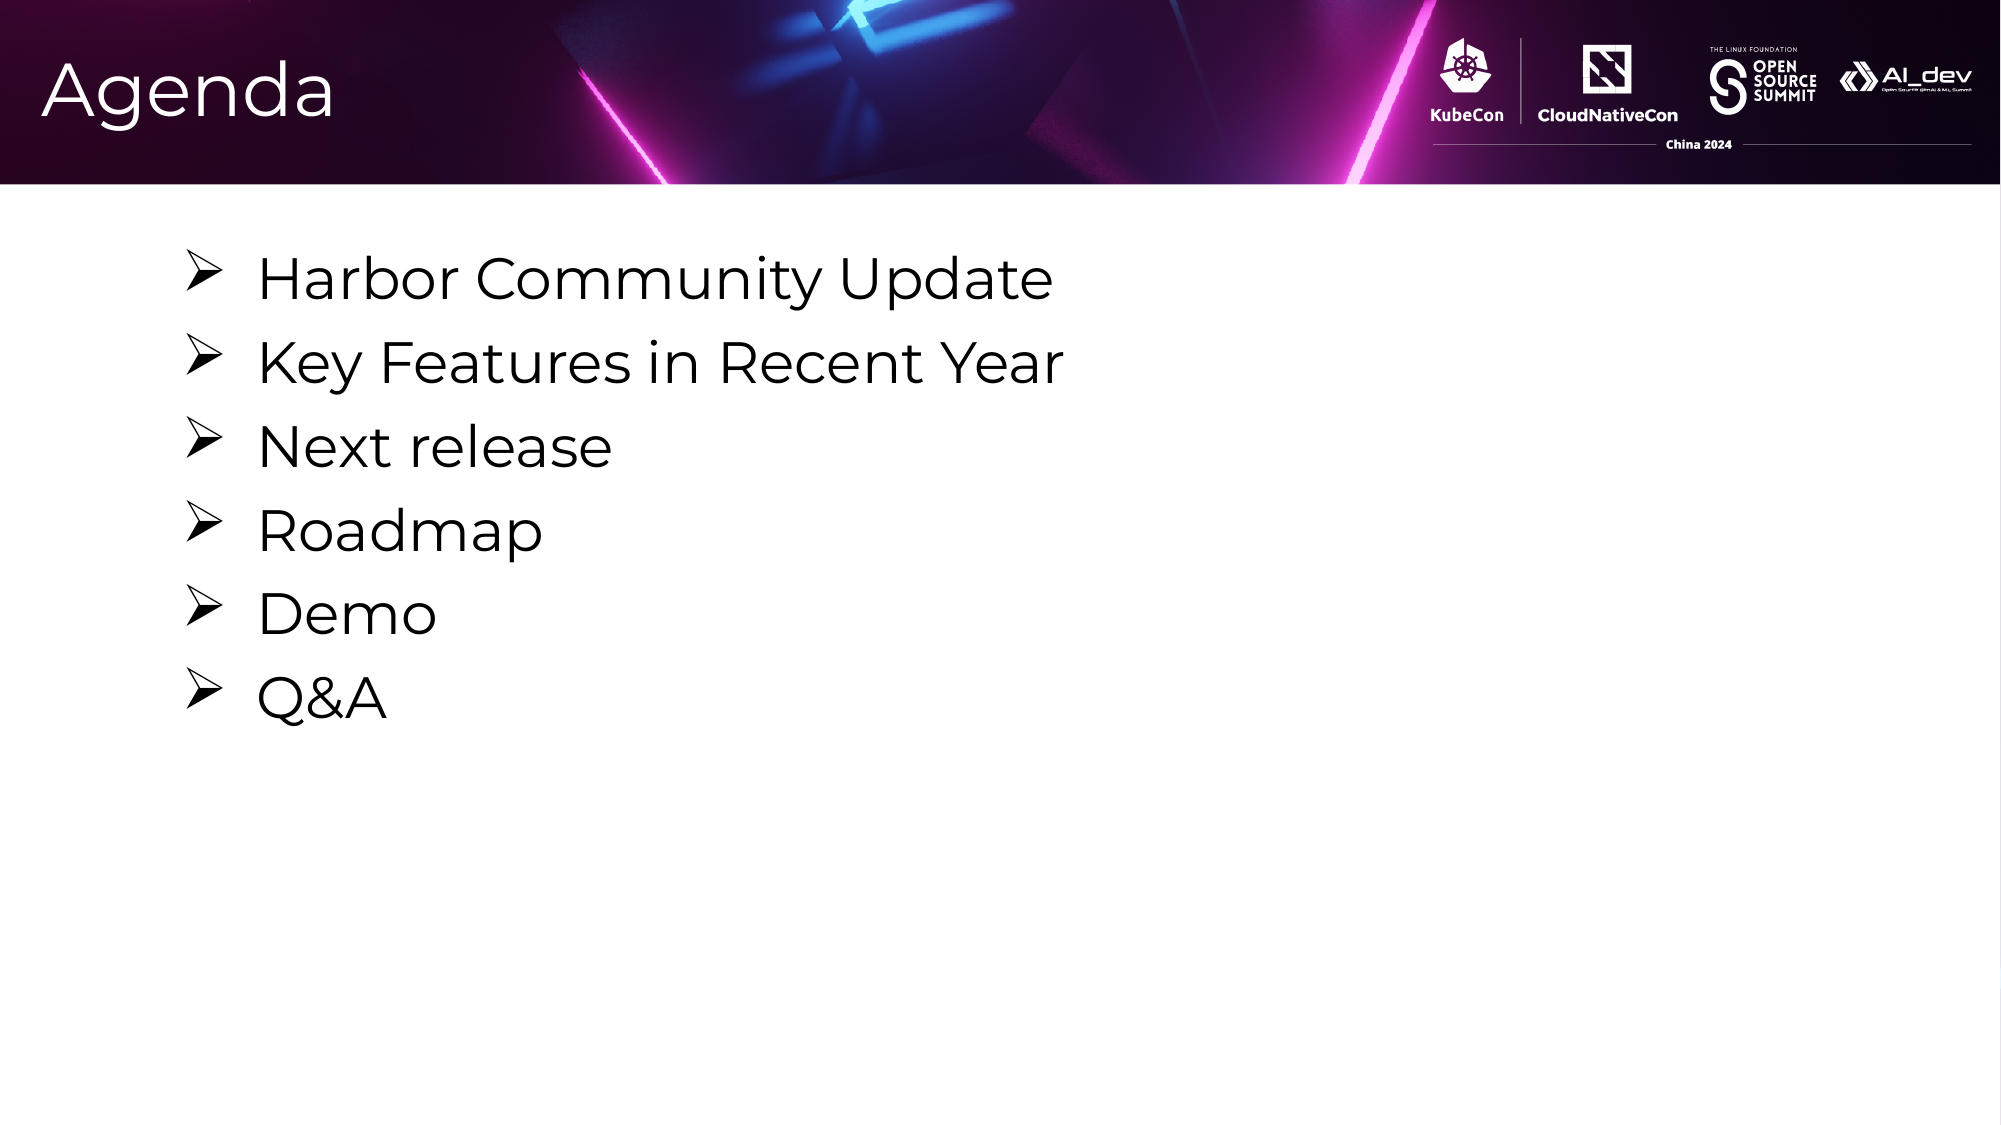

# Agenda
Harbor Community Update
Key Features in Recent Year
Next release
Roadmap
Demo
Q&A